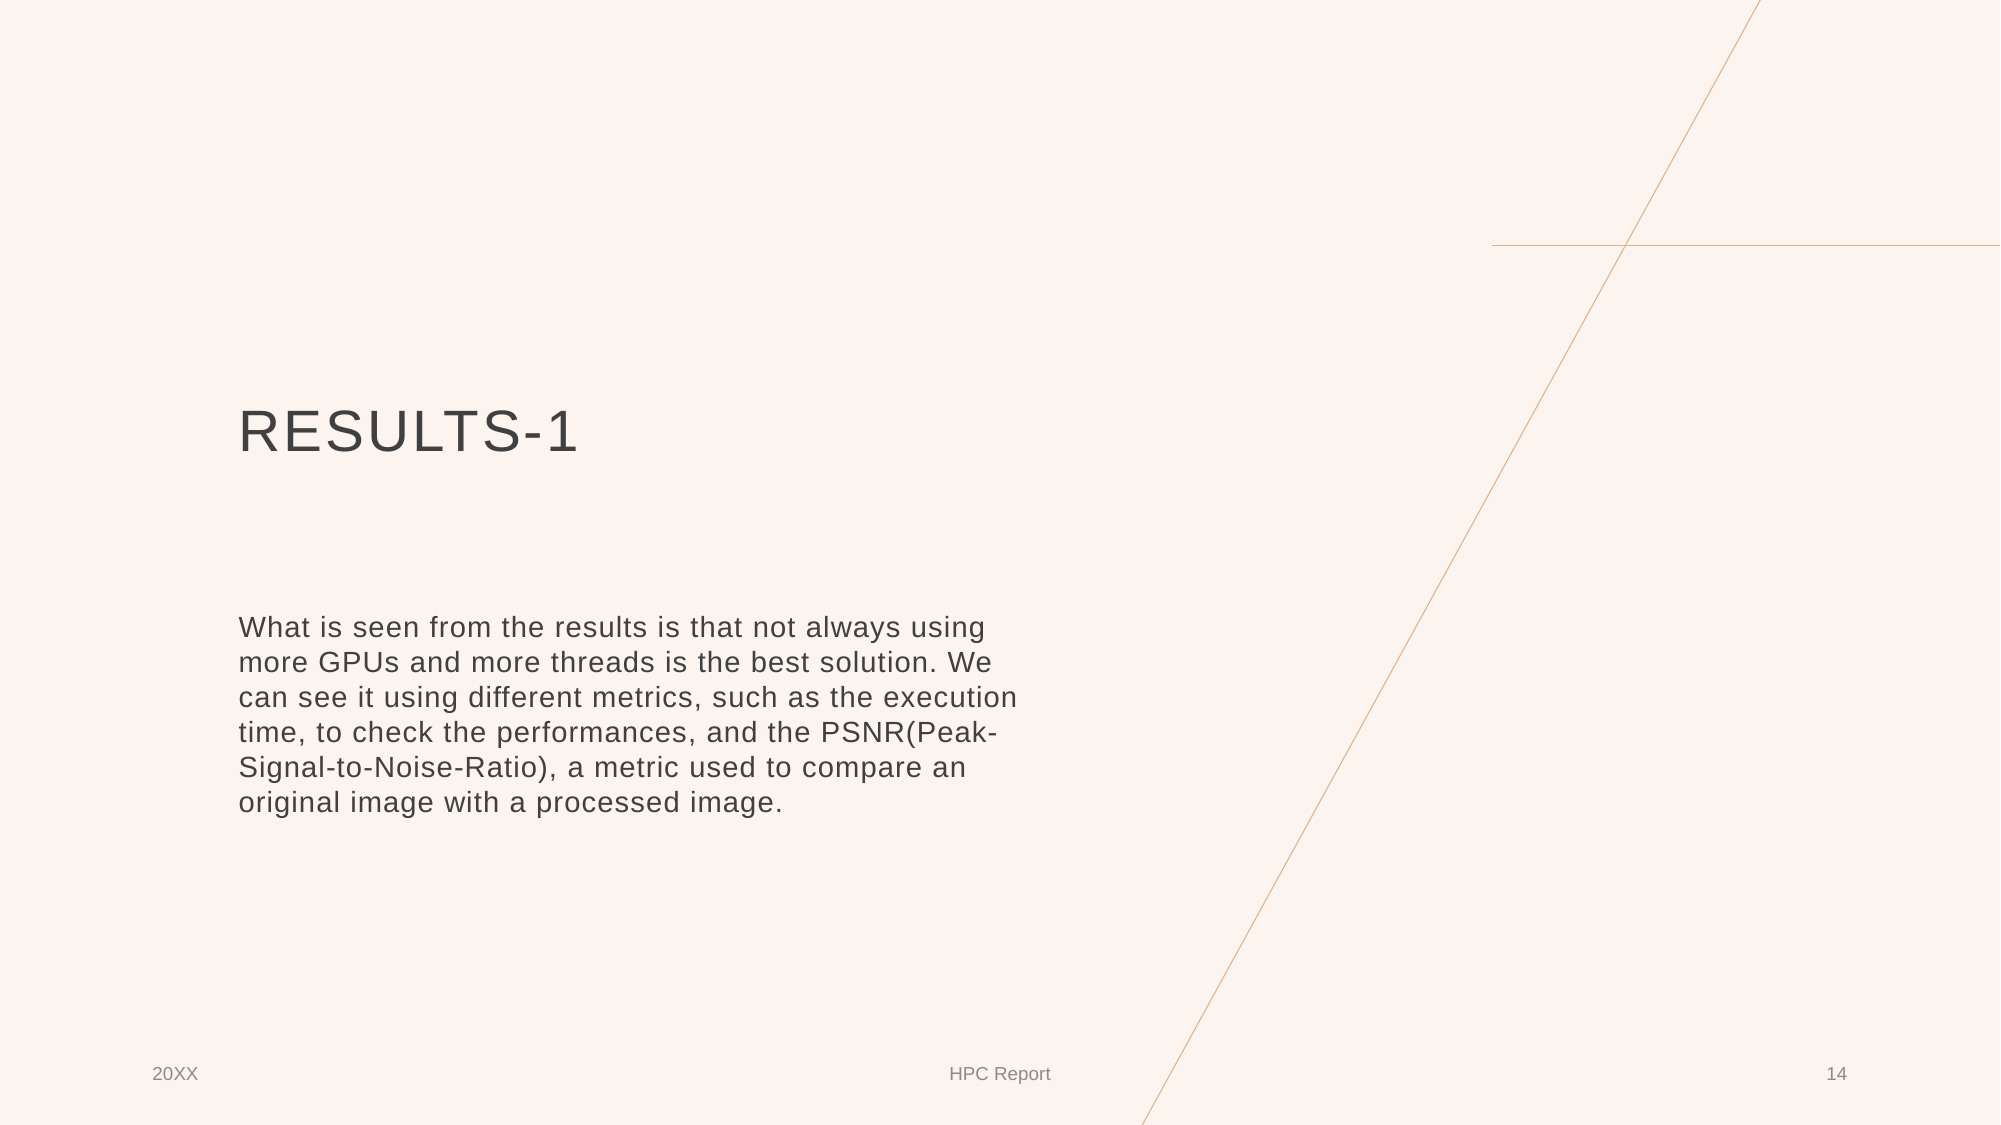

# Results-1
What is seen from the results is that not always using more GPUs and more threads is the best solution. We can see it using different metrics, such as the execution time, to check the performances, and the PSNR(Peak-Signal-to-Noise-Ratio), a metric used to compare an original image with a processed image.
20XX
HPC Report
14